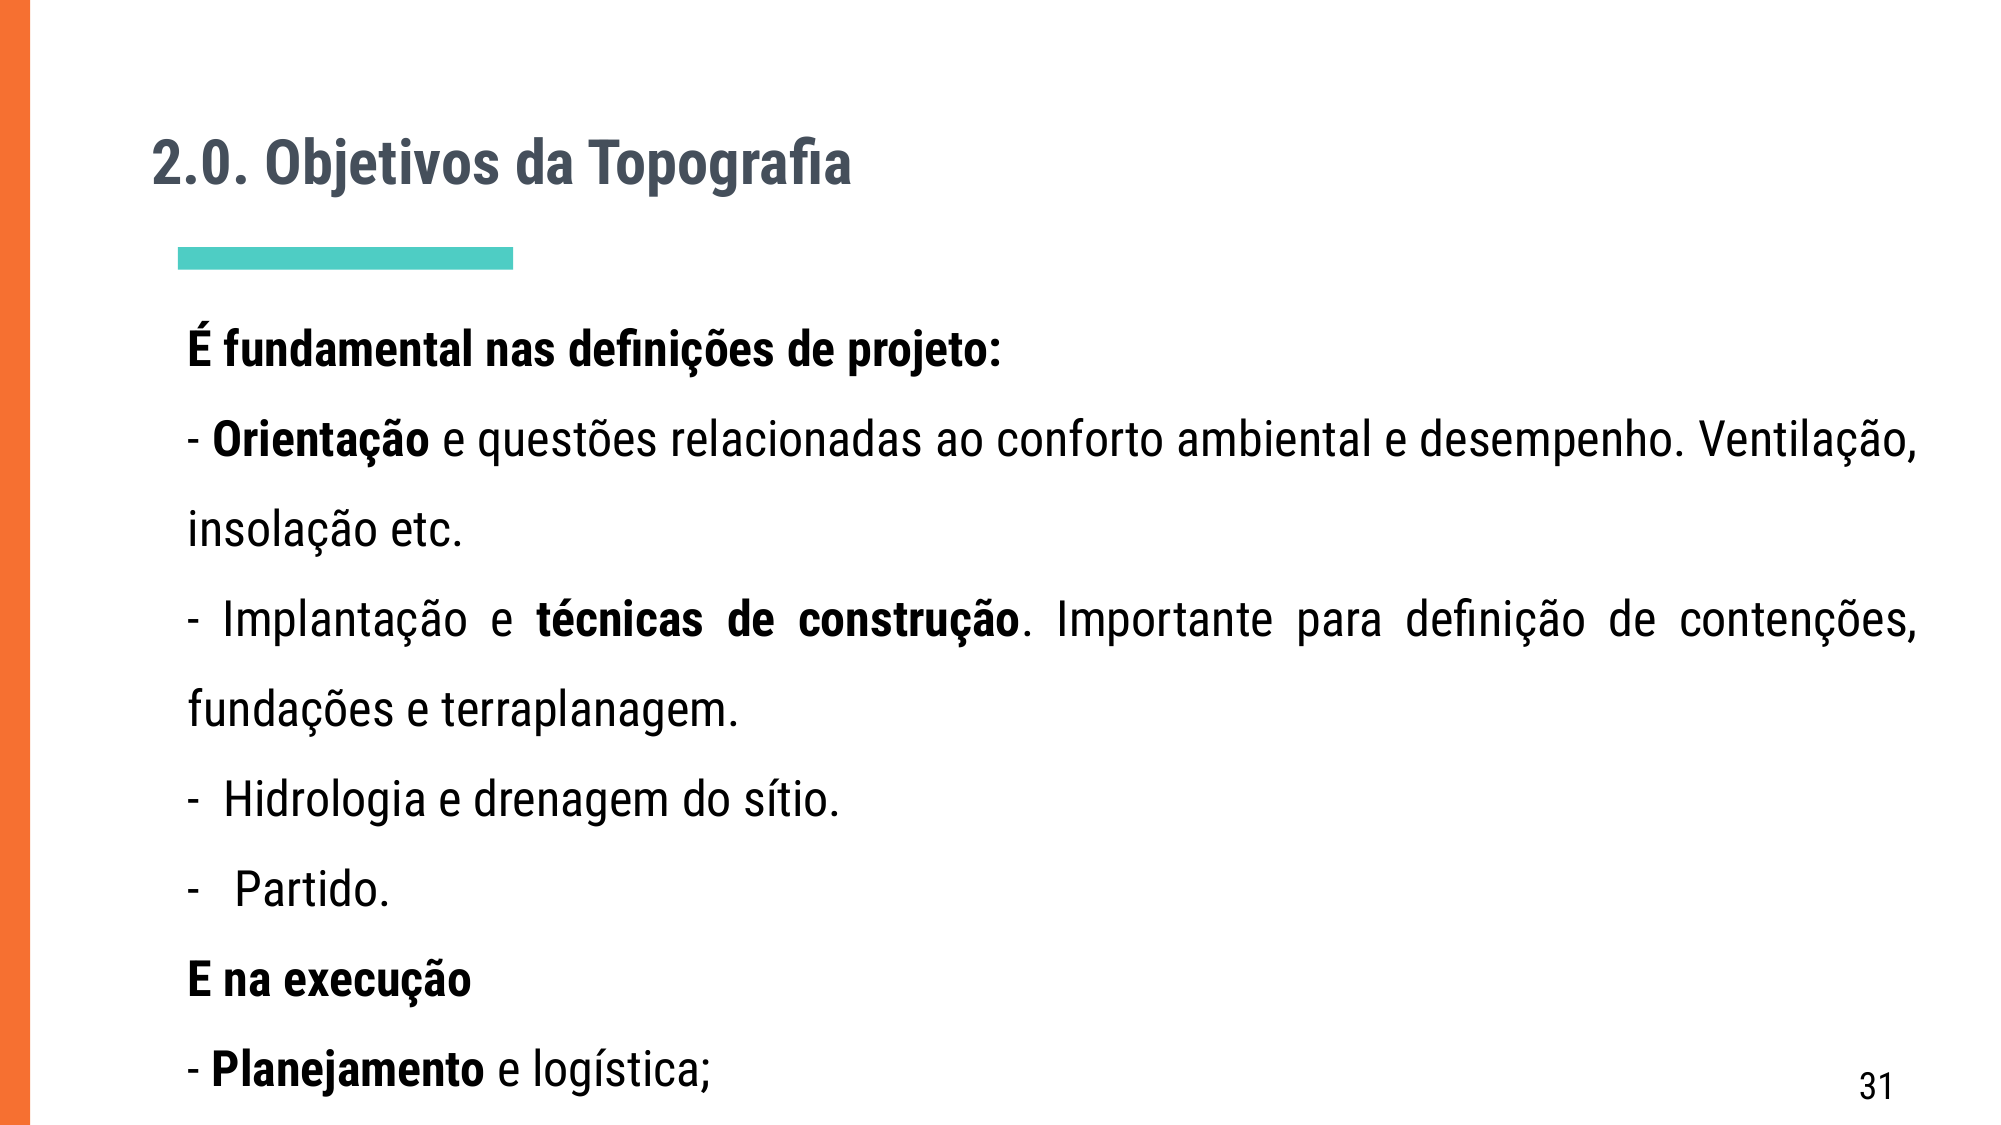

# 2.0. Objetivos da Topografia
É fundamental nas definições de projeto:
- Orientação e questões relacionadas ao conforto ambiental e desempenho. Ventilação, insolação etc.
- Implantação e técnicas de construção. Importante para definição de contenções, fundações e terraplanagem.
-  Hidrologia e drenagem do sítio.
-   Partido.
E na execução
- Planejamento e logística;

31